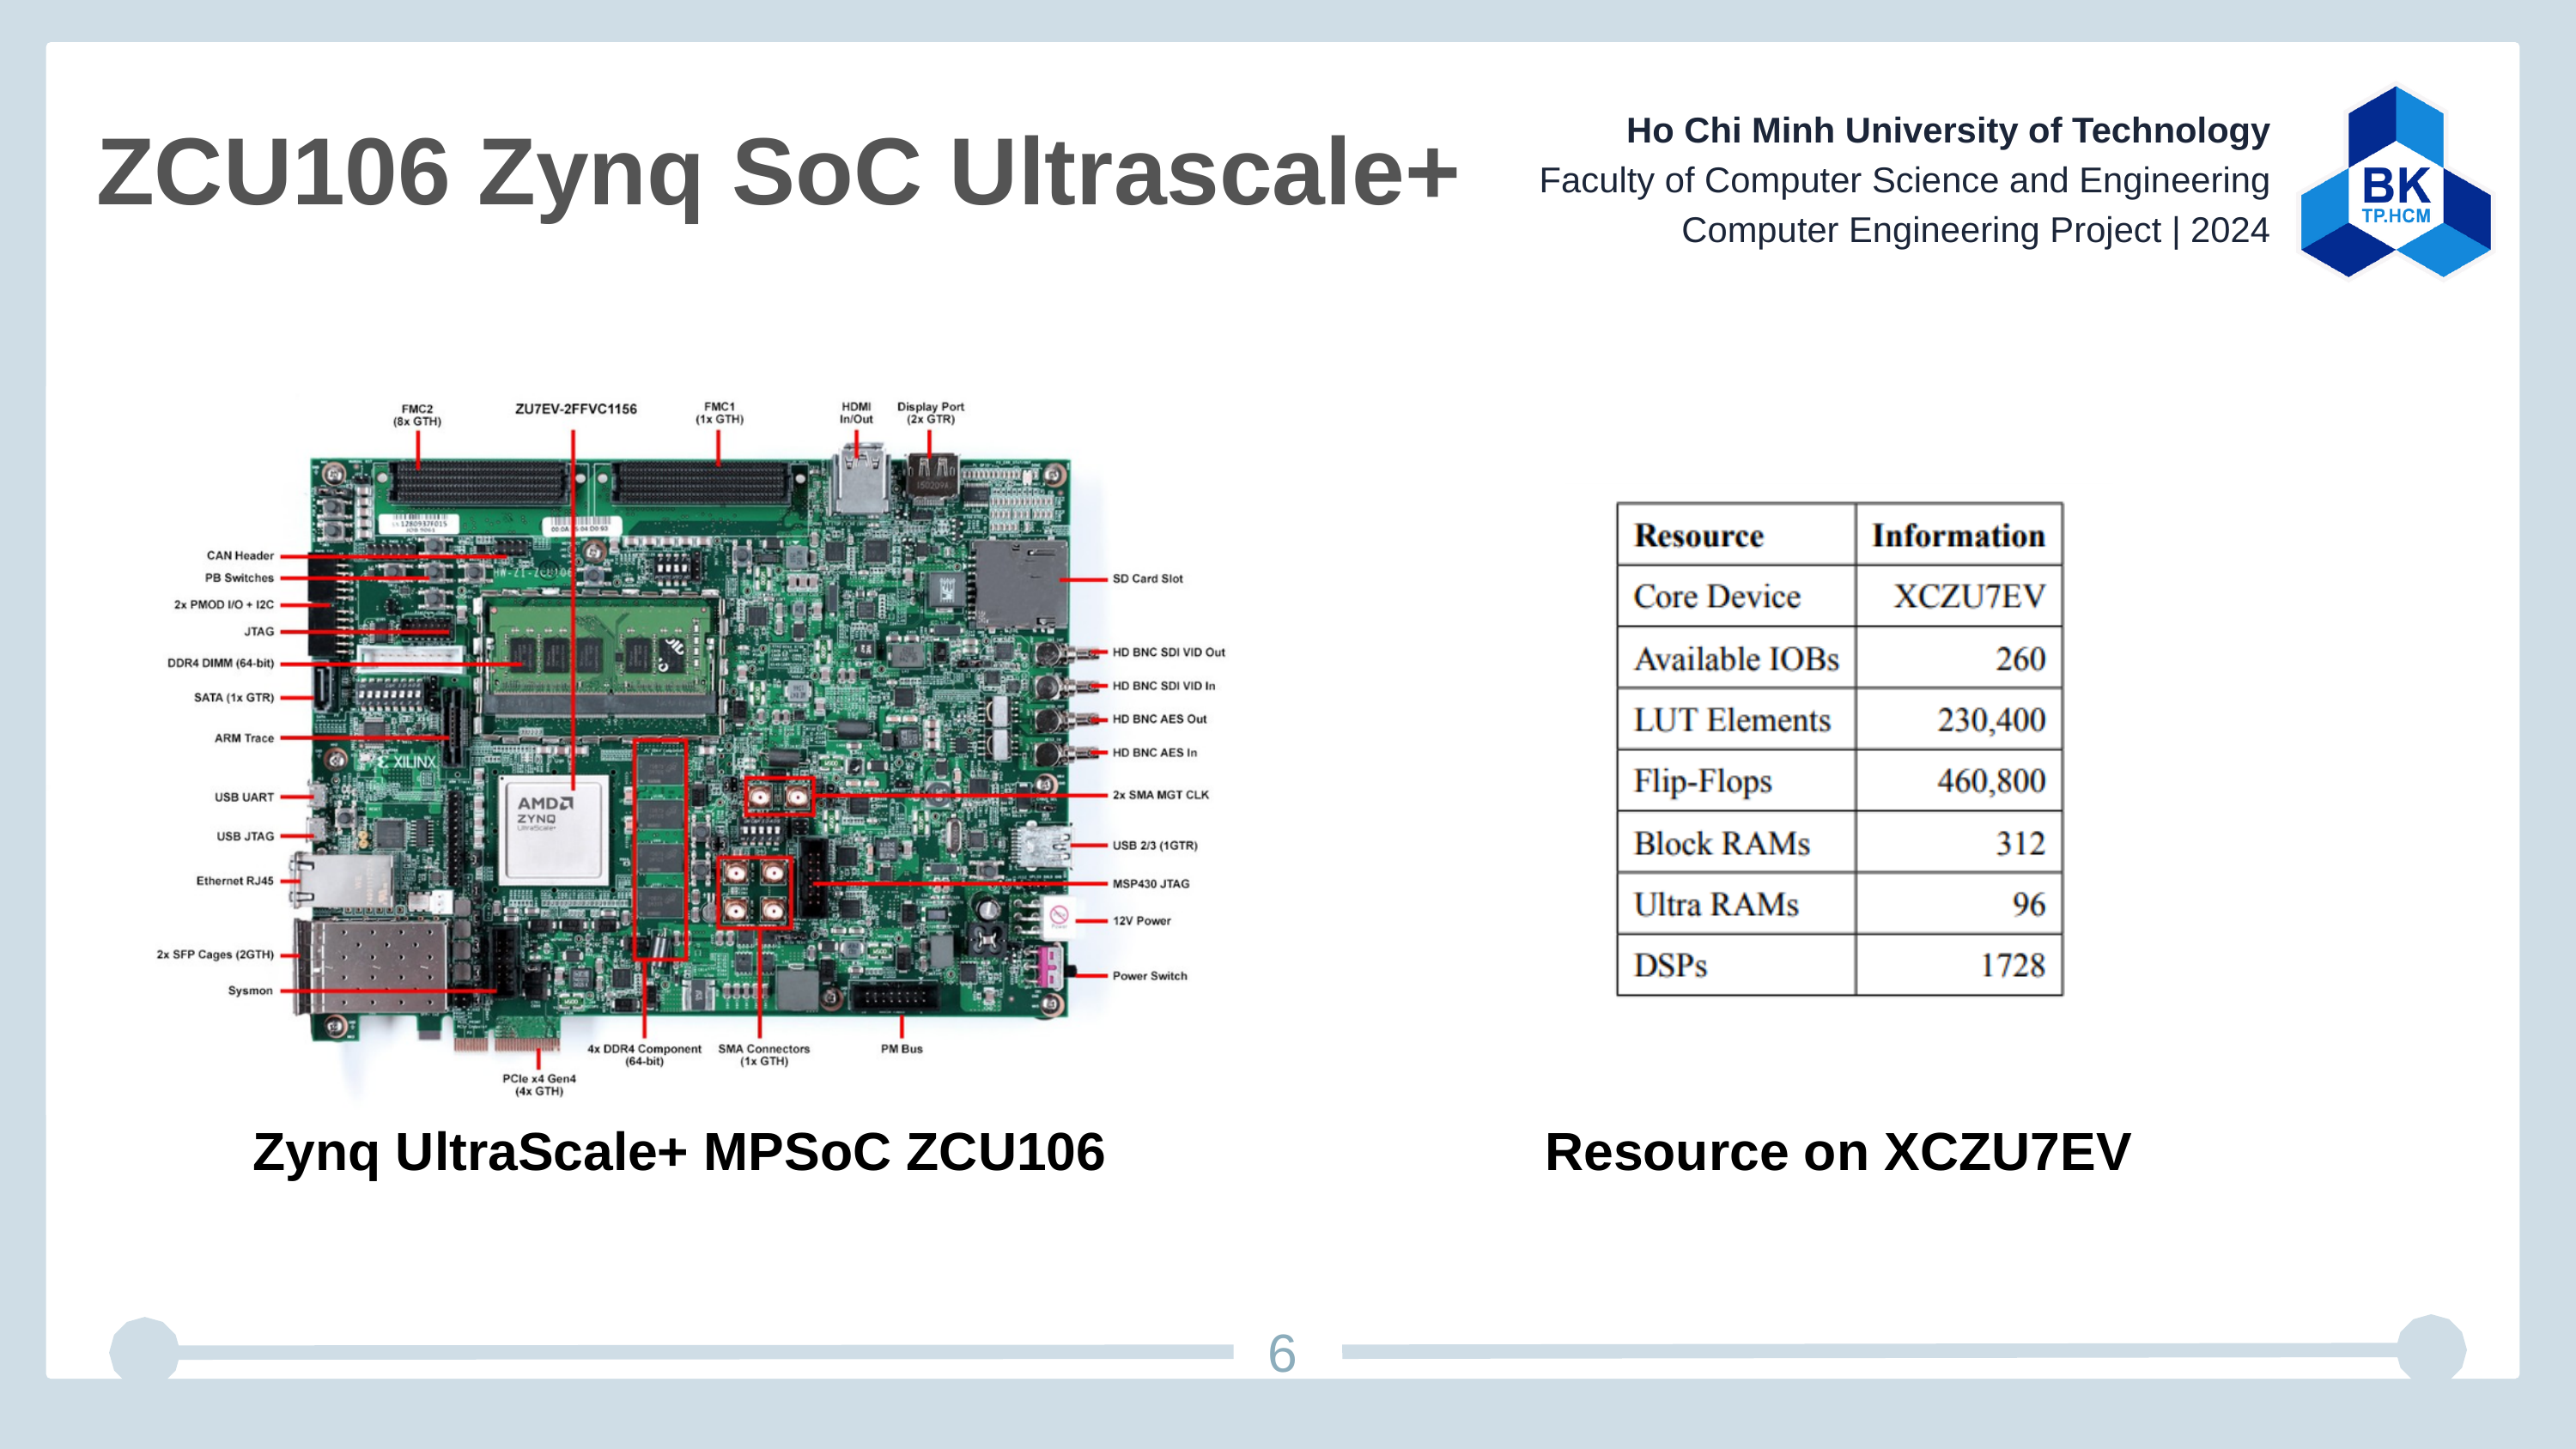

ZCU106 Zynq SoC Ultrascale+
Ho Chi Minh University of Technology
Faculty of Computer Science and Engineering
Computer Engineering Project | 2024

 Zynq UltraScale+ MPSoC ZCU106
Resource on XCZU7EV
6